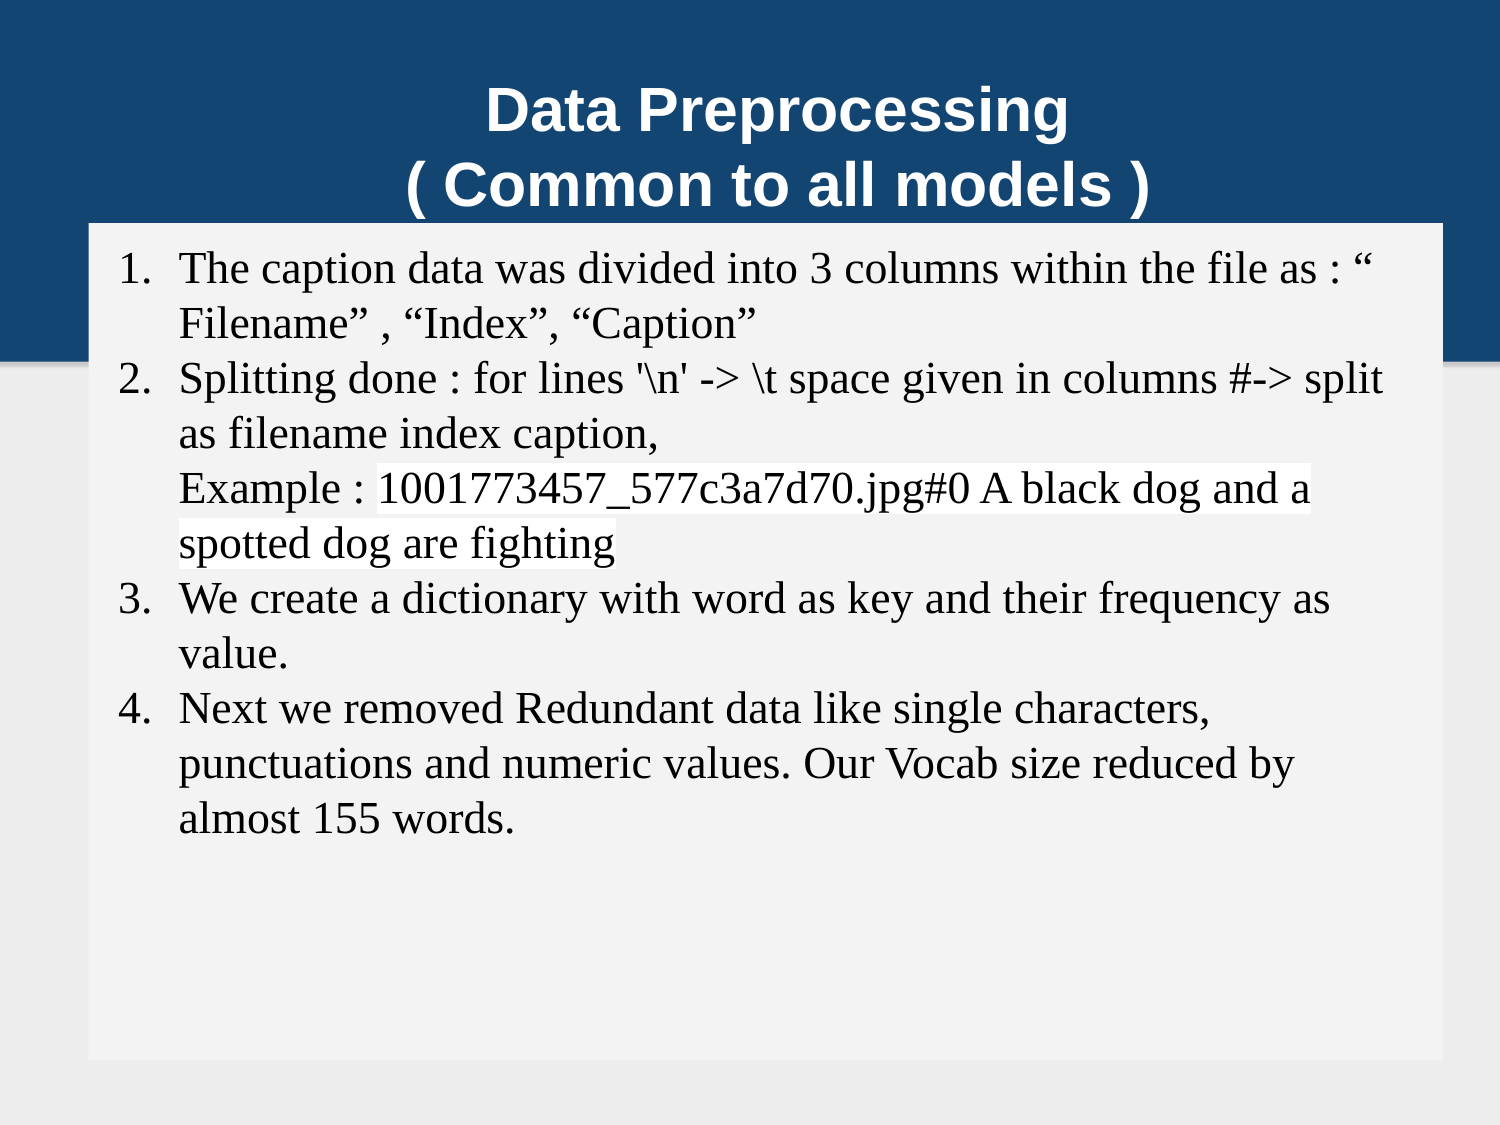

Data Preprocessing
( Common to all models )
The caption data was divided into 3 columns within the file as : “ Filename” , “Index”, “Caption”
Splitting done : for lines '\n' -> \t space given in columns #-> split as filename index caption,
Example : 1001773457_577c3a7d70.jpg#0 A black dog and a spotted dog are fighting
We create a dictionary with word as key and their frequency as value.
Next we removed Redundant data like single characters, punctuations and numeric values. Our Vocab size reduced by almost 155 words.